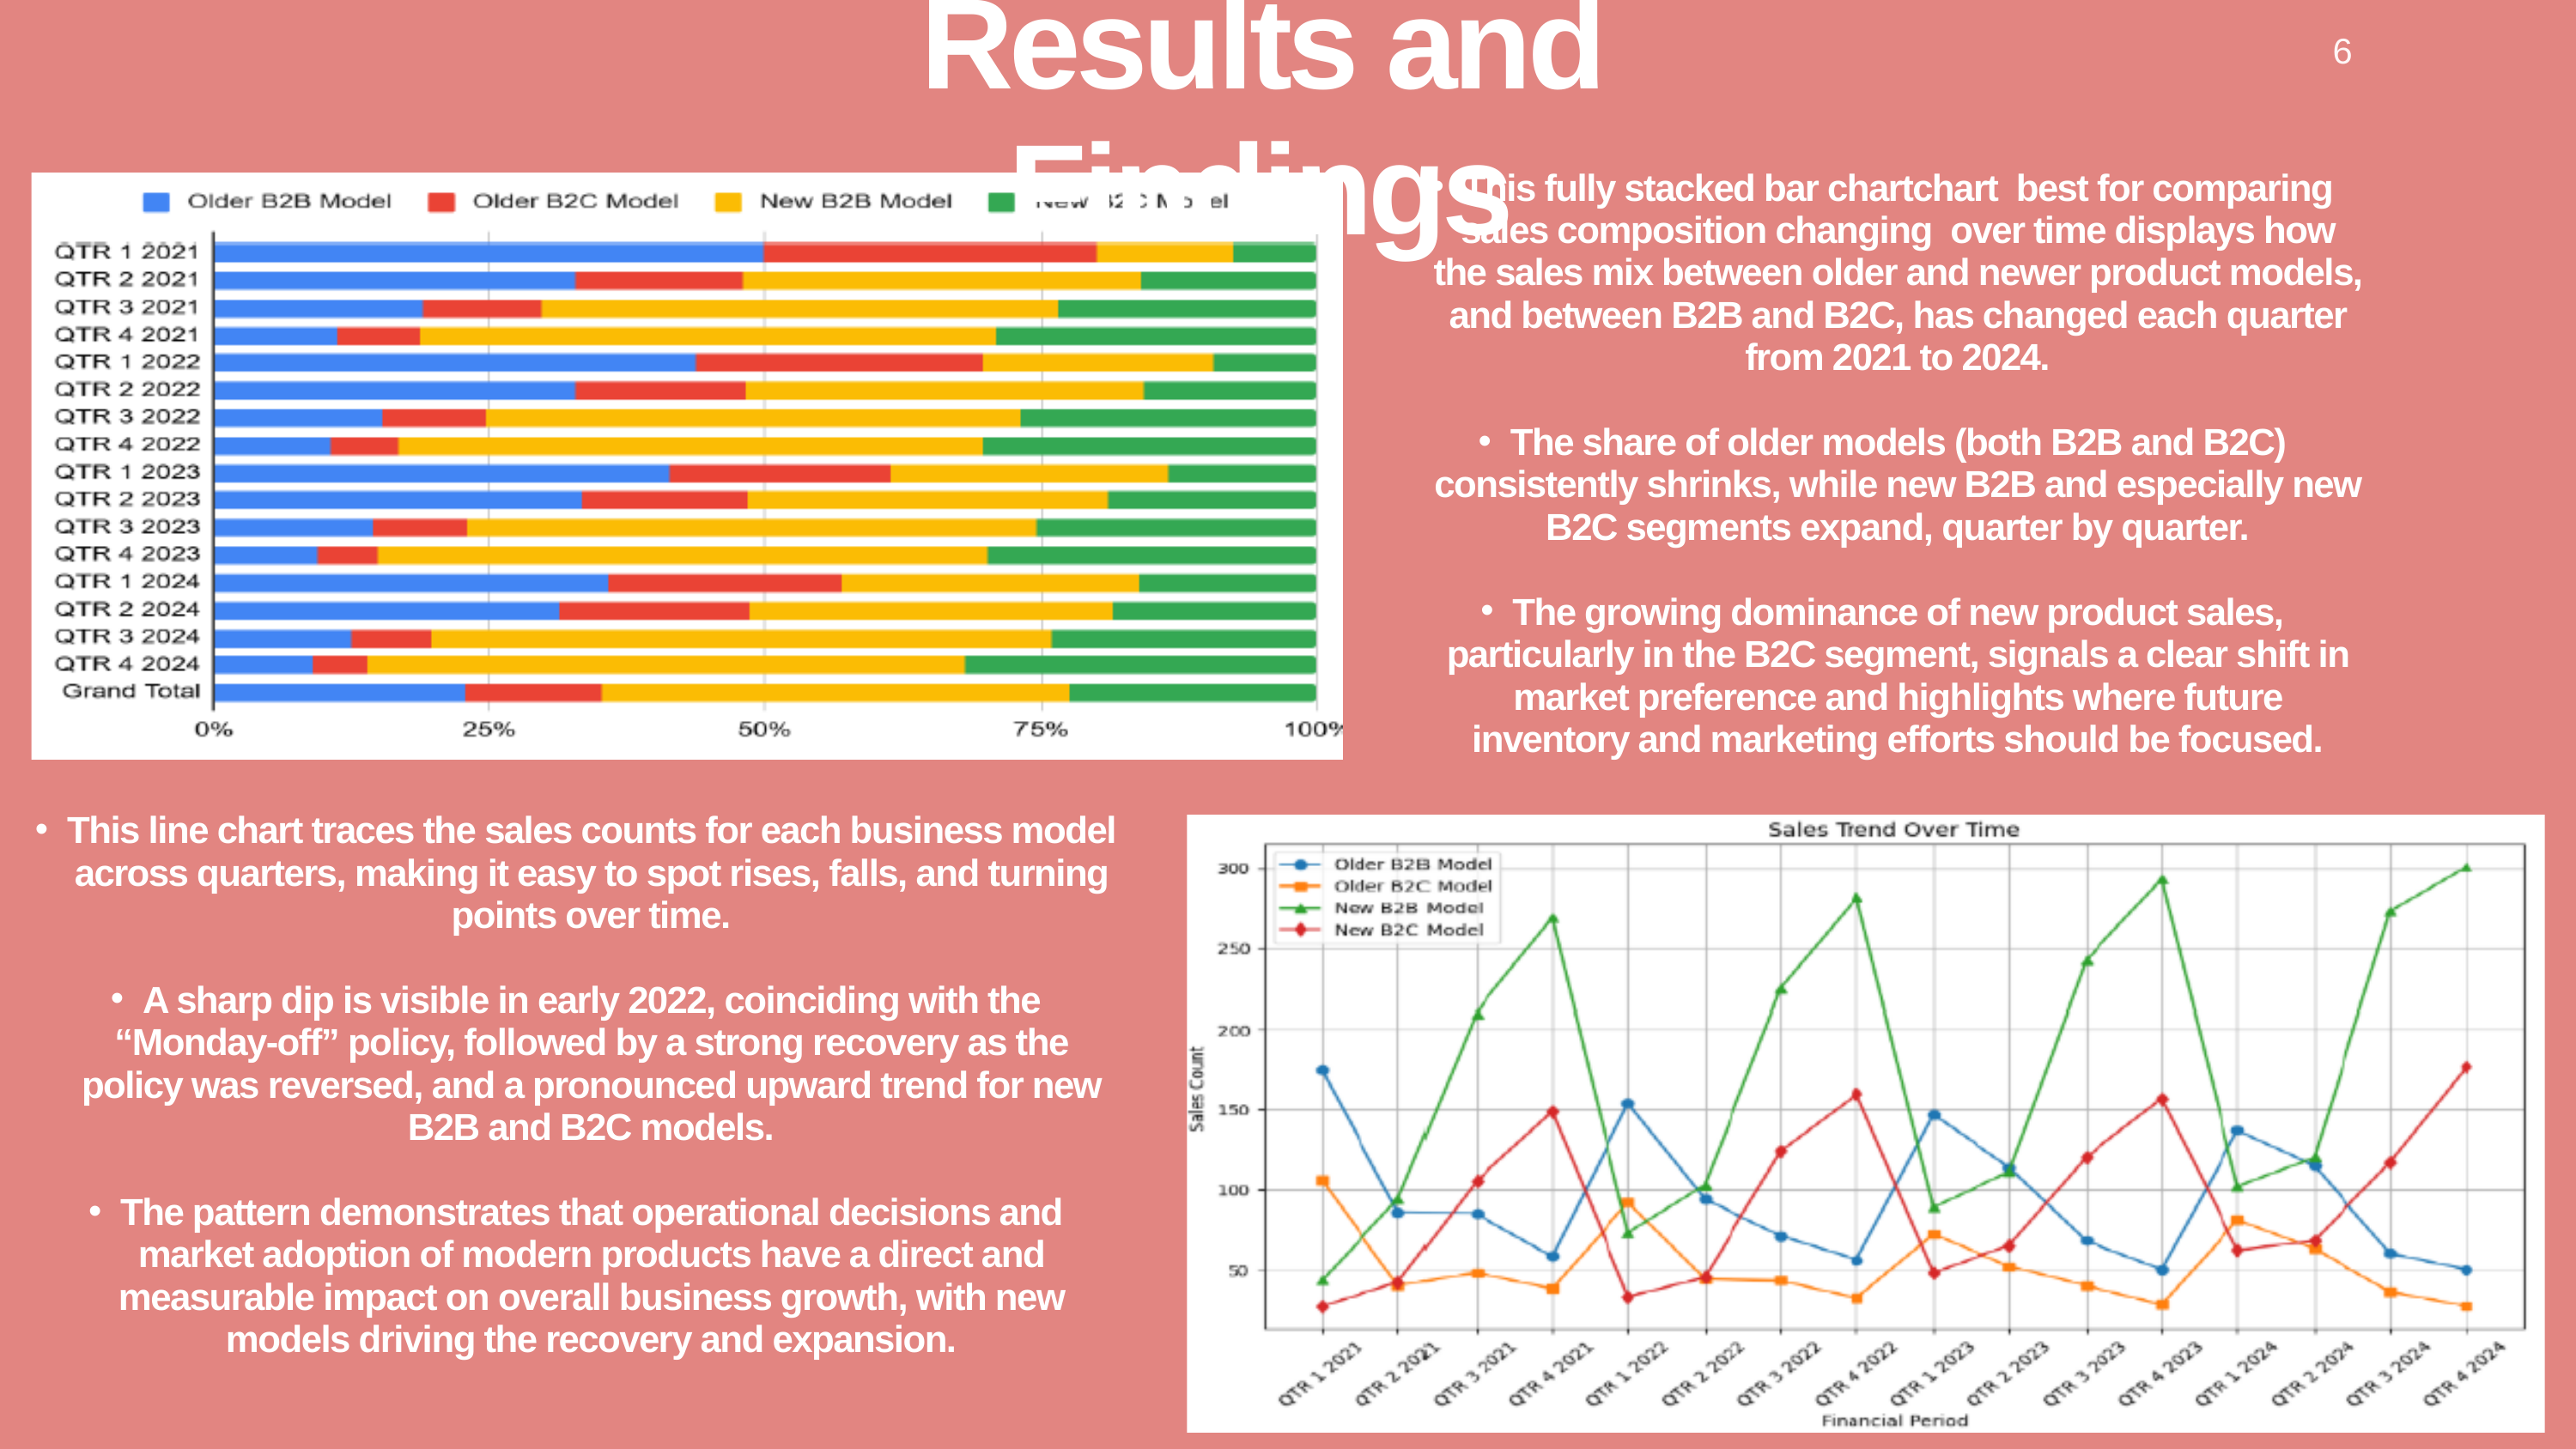

Results and Findings
6
This fully stacked bar chartchart  best for comparing sales composition changing  over time displays how the sales mix between older and newer product models, and between B2B and B2C, has changed each quarter from 2021 to 2024.

The share of older models (both B2B and B2C) consistently shrinks, while new B2B and especially new B2C segments expand, quarter by quarter.

The growing dominance of new product sales, particularly in the B2C segment, signals a clear shift in market preference and highlights where future inventory and marketing efforts should be focused.

This line chart traces the sales counts for each business model across quarters, making it easy to spot rises, falls, and turning points over time.

A sharp dip is visible in early 2022, coinciding with the “Monday-off” policy, followed by a strong recovery as the policy was reversed, and a pronounced upward trend for new B2B and B2C models.

The pattern demonstrates that operational decisions and market adoption of modern products have a direct and measurable impact on overall business growth, with new models driving the recovery and expansion.